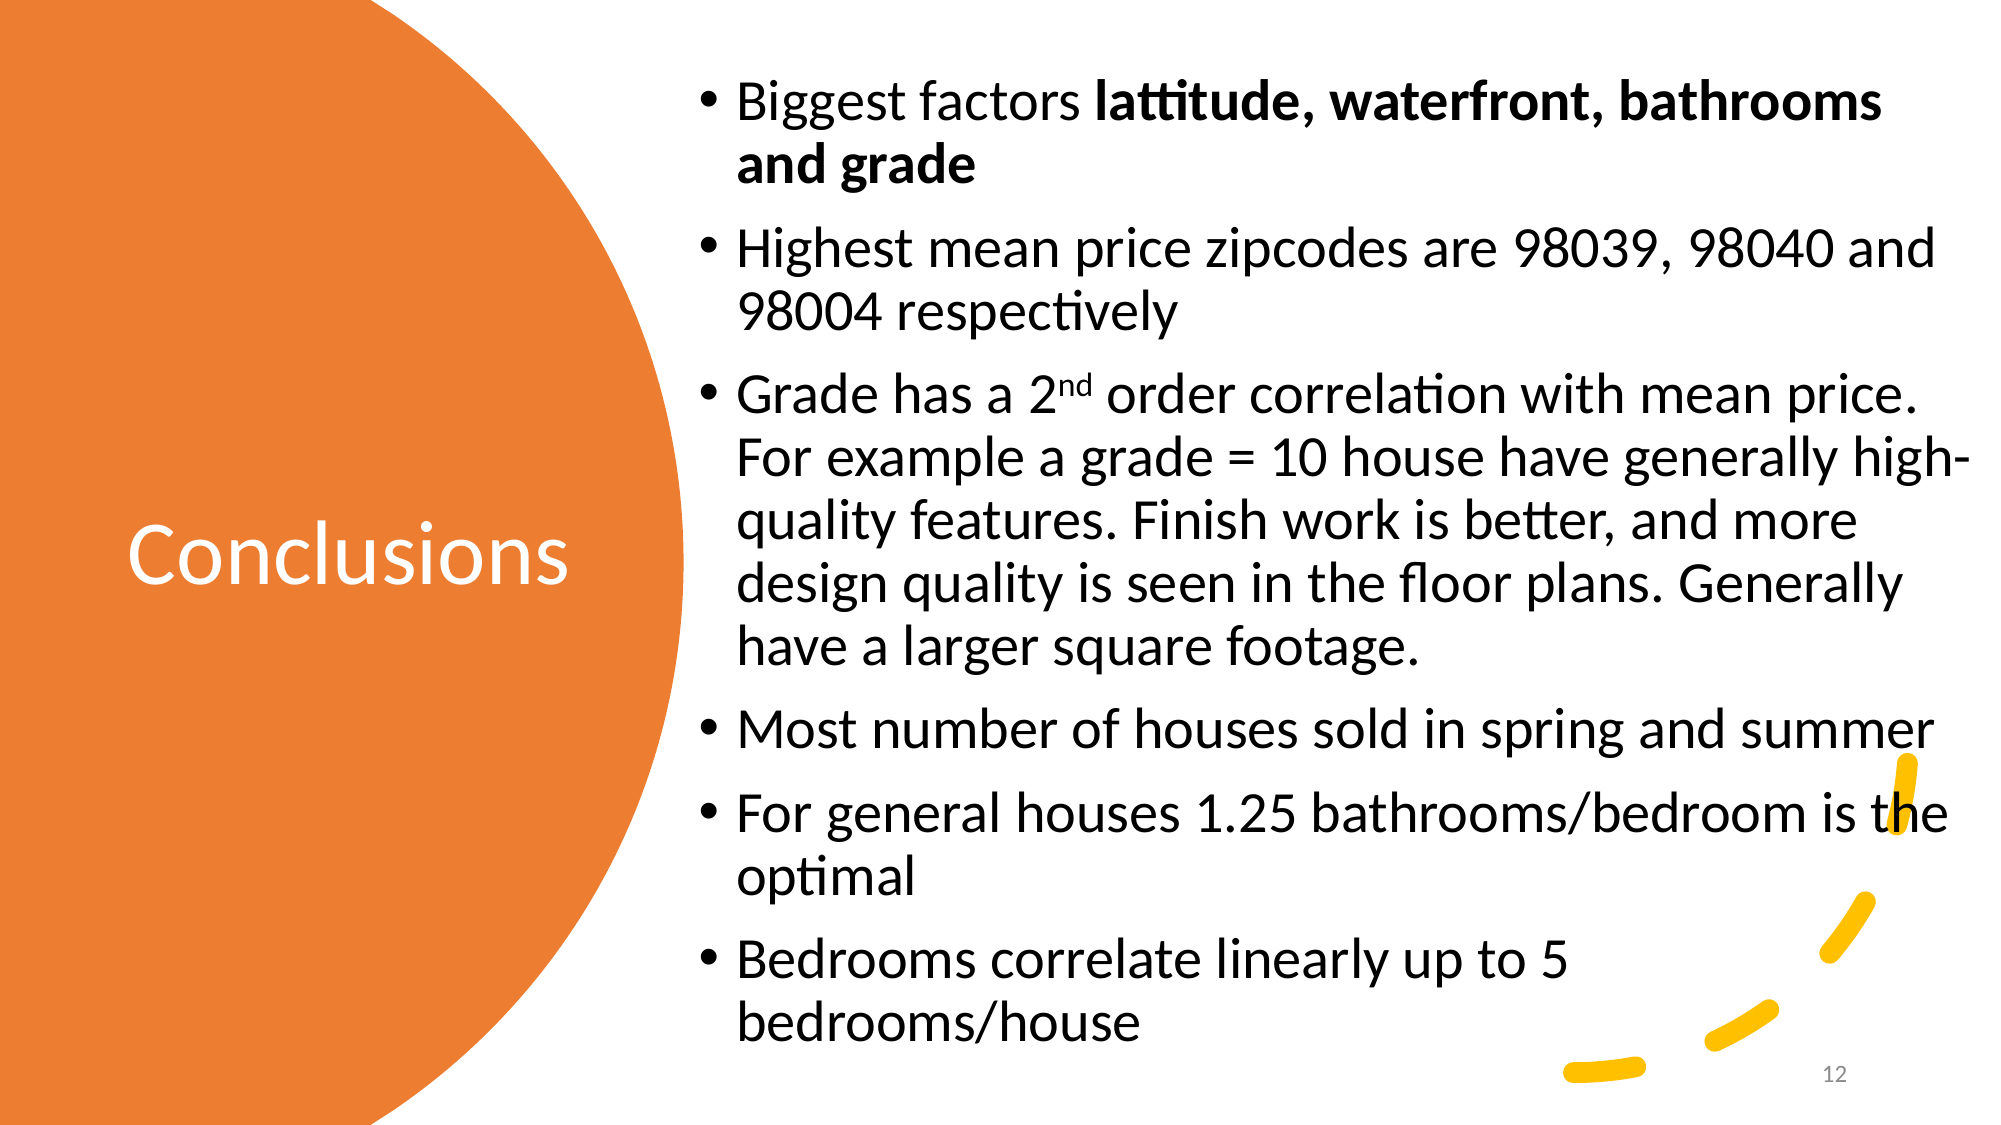

Biggest factors lattitude, waterfront, bathrooms and grade
Highest mean price zipcodes are 98039, 98040 and 98004 respectively
Grade has a 2nd order correlation with mean price. For example a grade = 10 house have generally high-quality features. Finish work is better, and more design quality is seen in the floor plans. Generally have a larger square footage.
Most number of houses sold in spring and summer
For general houses 1.25 bathrooms/bedroom is the optimal
Bedrooms correlate linearly up to 5 bedrooms/house
# Conclusions

12